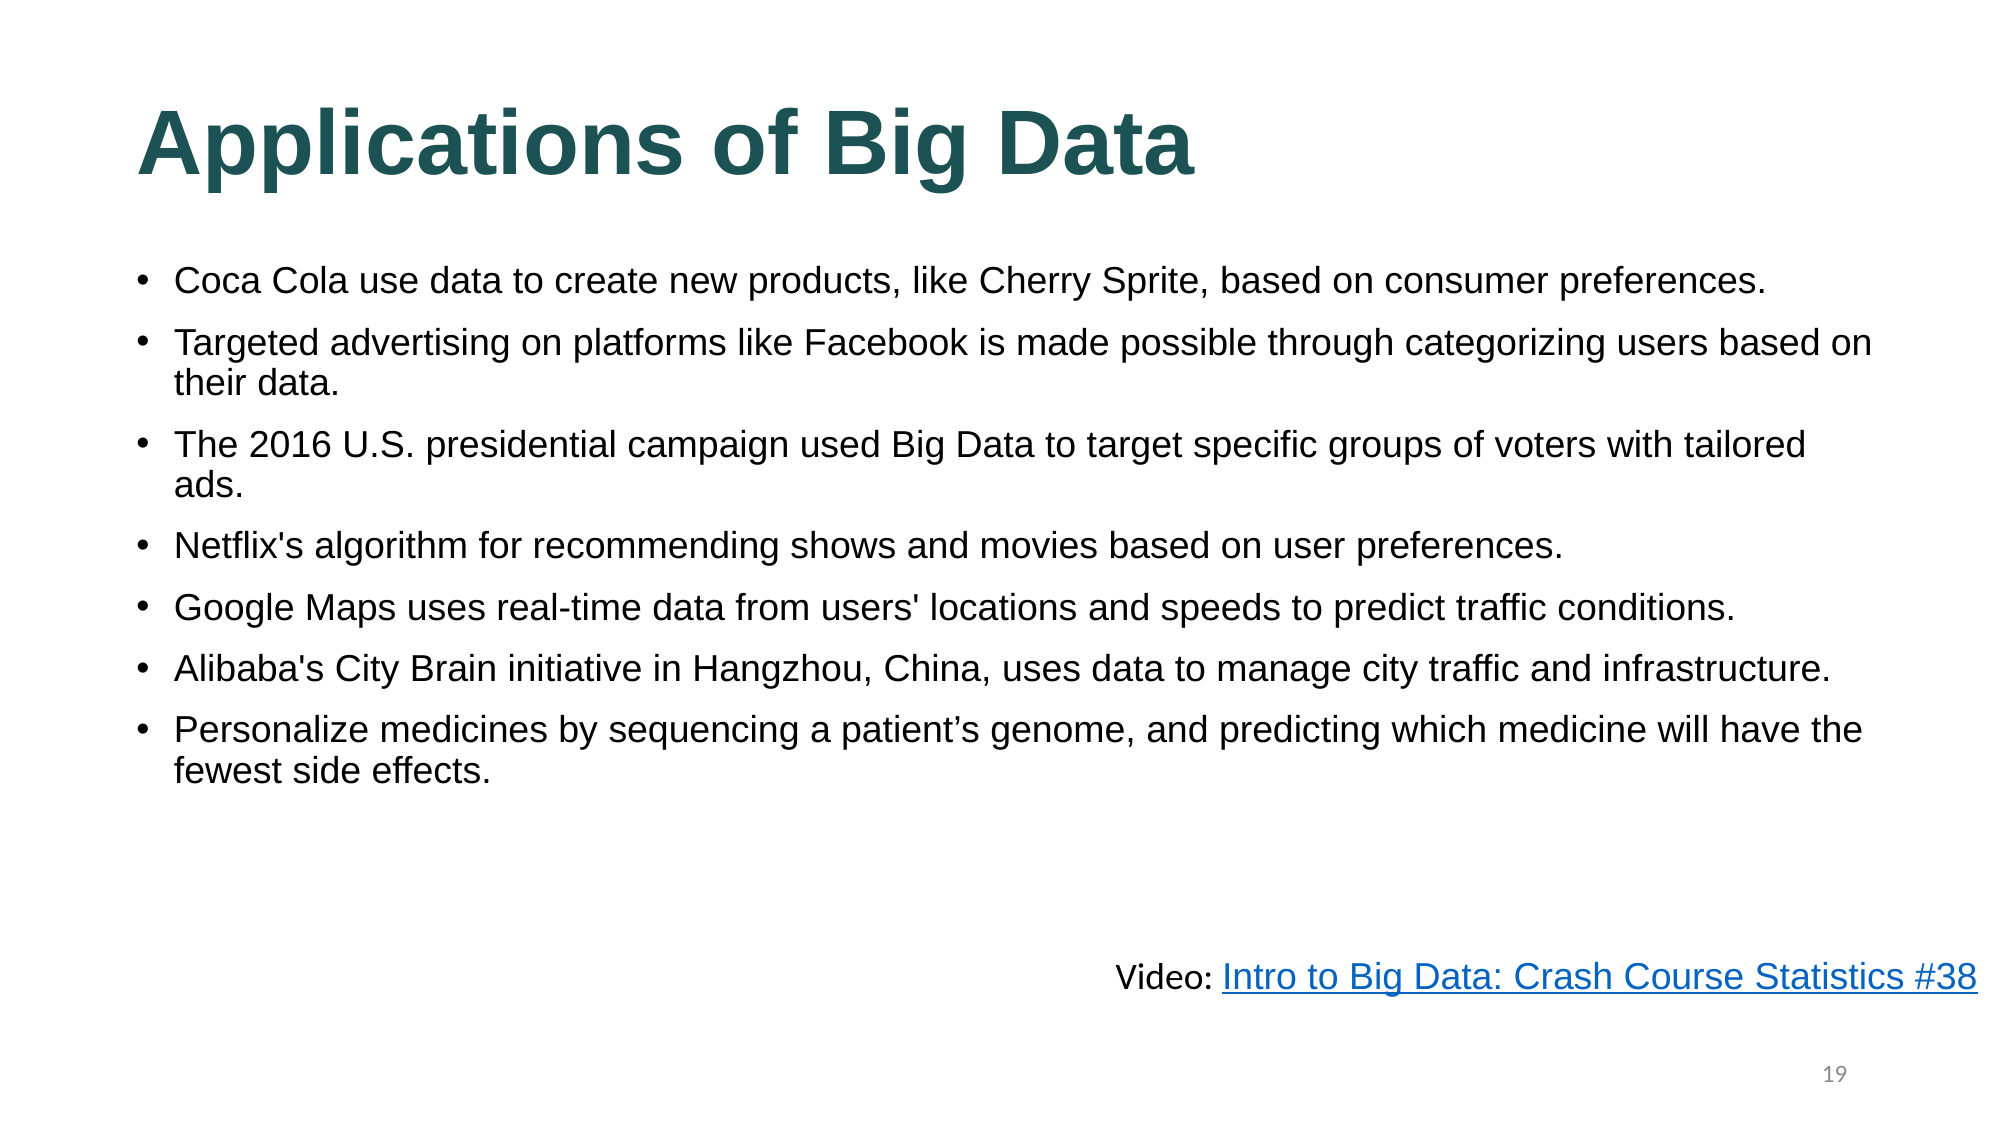

# Applications of Big Data
Coca Cola use data to create new products, like Cherry Sprite, based on consumer preferences.
Targeted advertising on platforms like Facebook is made possible through categorizing users based on their data.
The 2016 U.S. presidential campaign used Big Data to target specific groups of voters with tailored ads.
Netflix's algorithm for recommending shows and movies based on user preferences.
Google Maps uses real-time data from users' locations and speeds to predict traffic conditions.
Alibaba's City Brain initiative in Hangzhou, China, uses data to manage city traffic and infrastructure.
Personalize medicines by sequencing a patient’s genome, and predicting which medicine will have the fewest side effects.
Video: Intro to Big Data: Crash Course Statistics #38
19